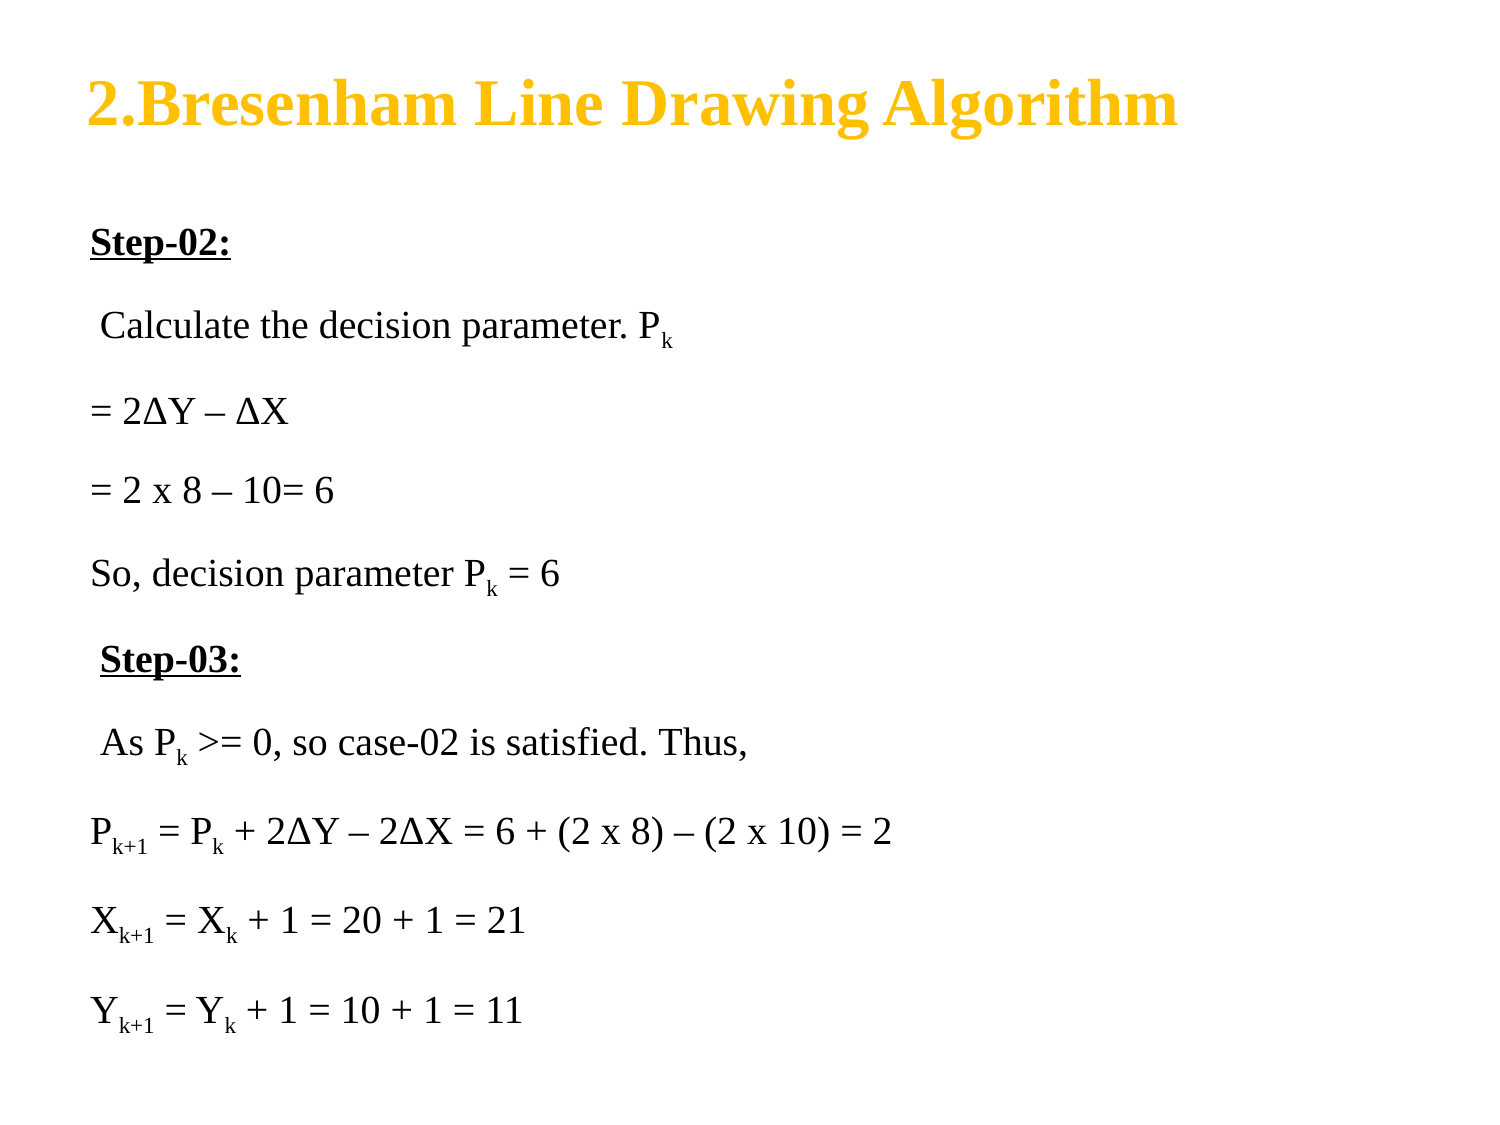

2.Bresenham Line Drawing Algorithm
Step-02:
 Calculate the decision parameter. Pk
= 2ΔY – ΔX
= 2 x 8 – 10= 6
So, decision parameter Pk = 6
 Step-03:
 As Pk >= 0, so case-02 is satisfied. Thus,
Pk+1 = Pk + 2ΔY – 2ΔX = 6 + (2 x 8) – (2 x 10) = 2
Xk+1 = Xk + 1 = 20 + 1 = 21
Yk+1 = Yk + 1 = 10 + 1 = 11